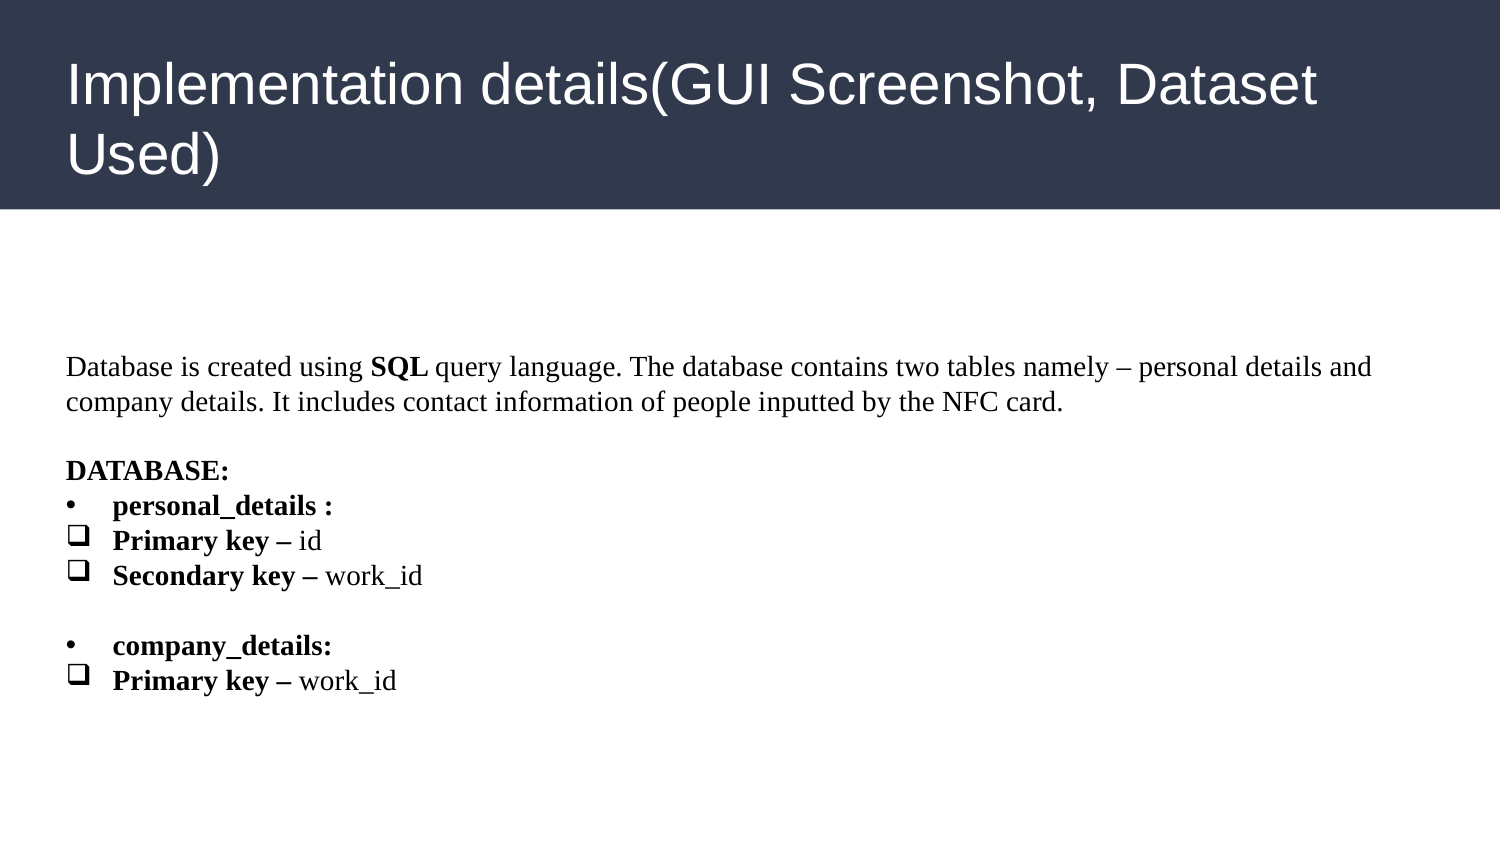

# Implementation details(GUI Screenshot, Dataset Used)

Database is created using SQL query language. The database contains two tables namely – personal details and company details. It includes contact information of people inputted by the NFC card.

DATABASE:
personal_details :
Primary key – id
Secondary key – work_id

company_details:
Primary key – work_id